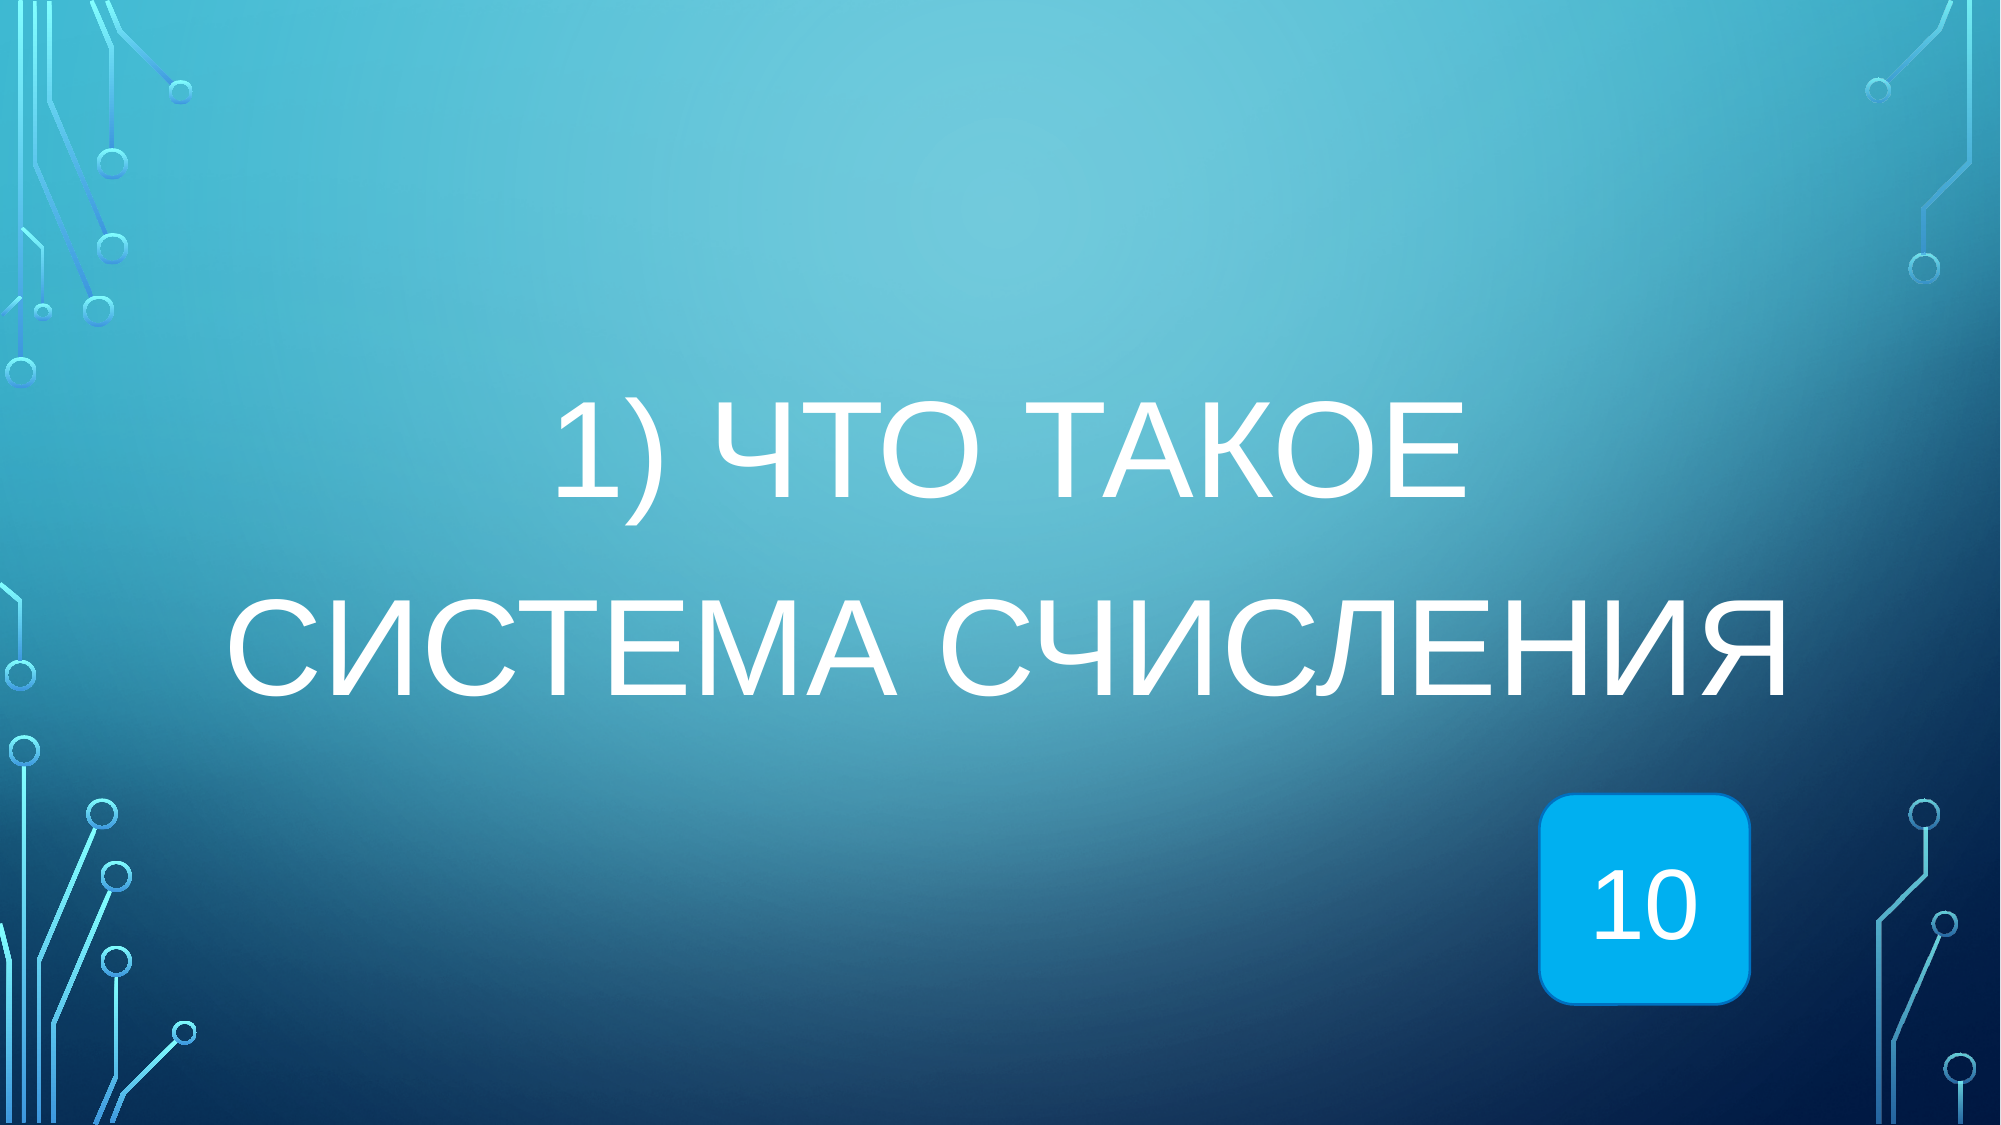

1) Что такое система счисления
#
10